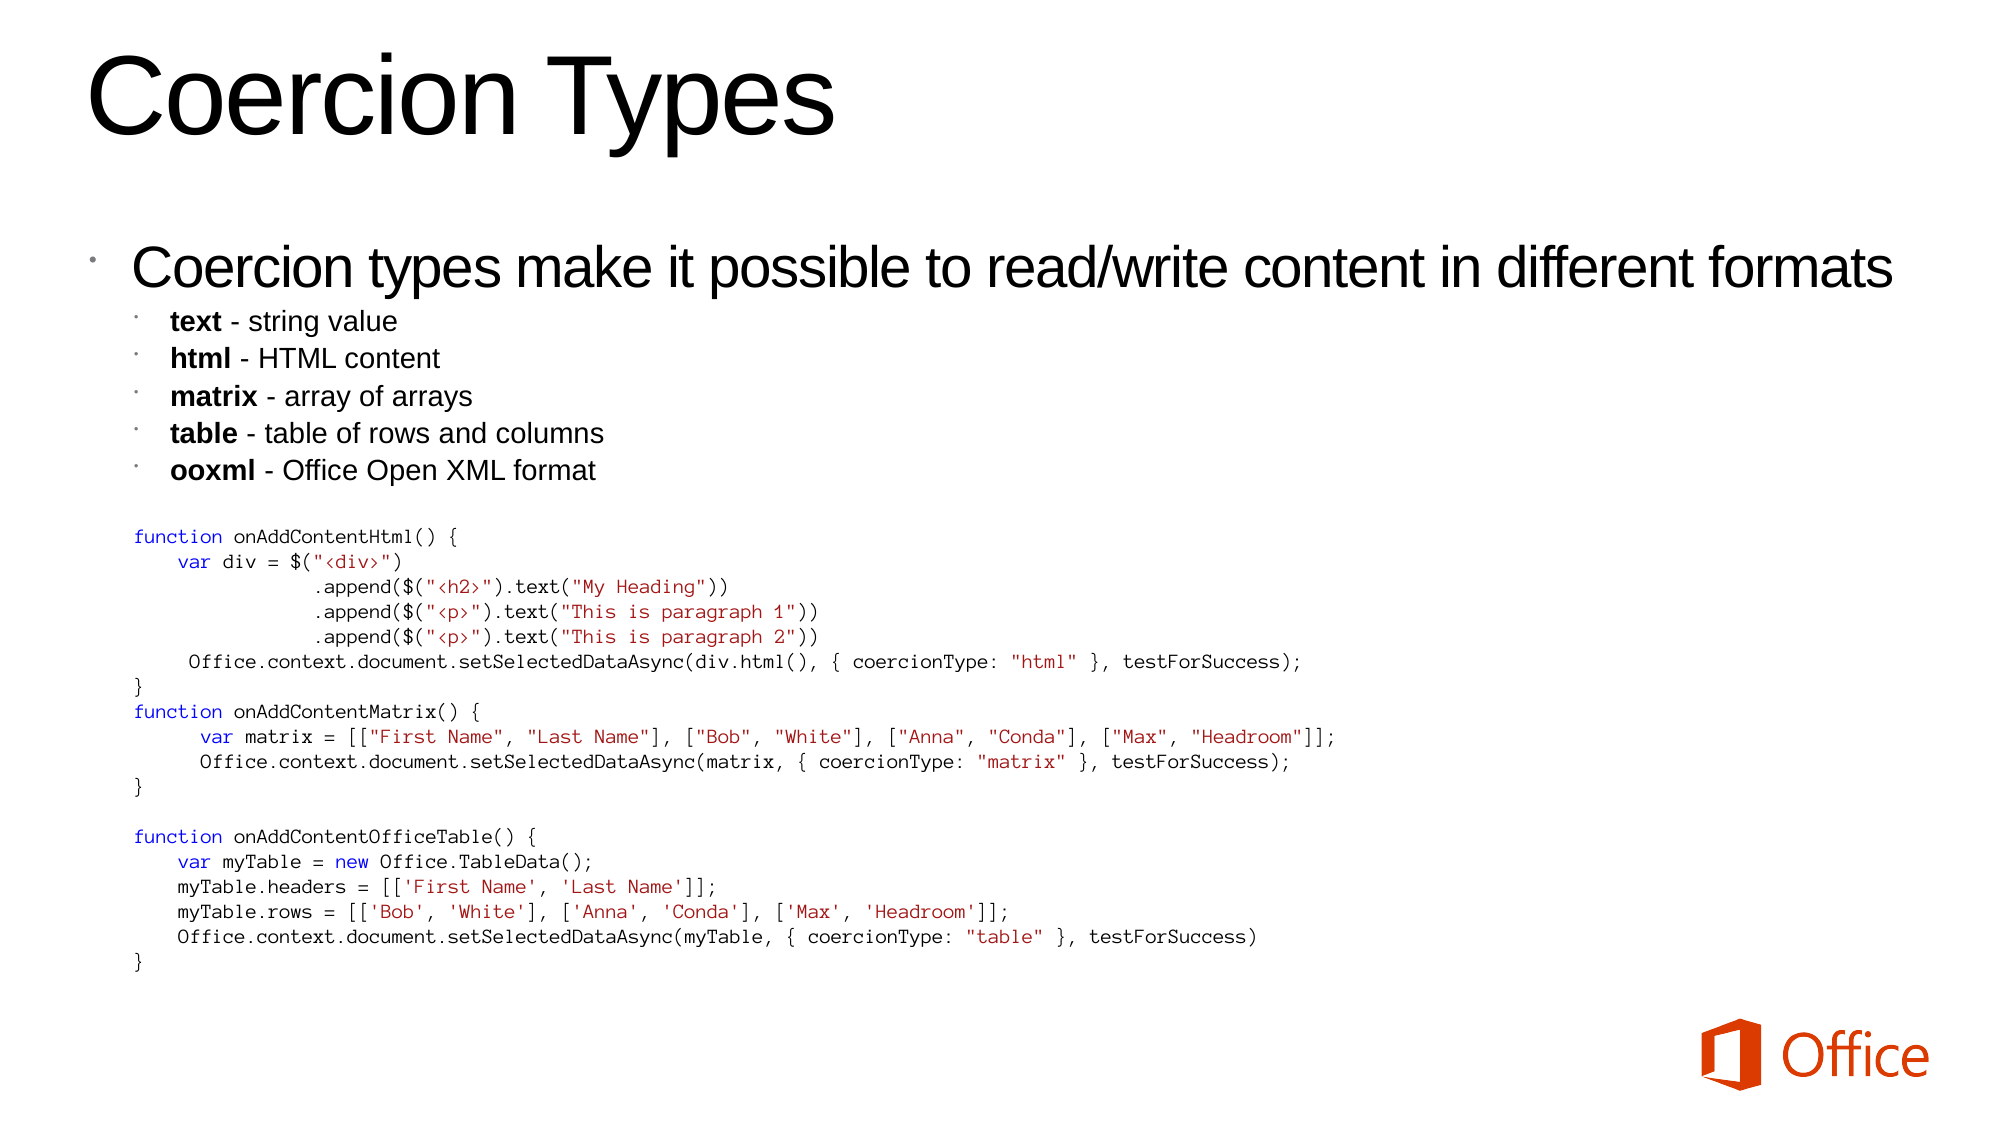

# Coercion Types
Coercion types make it possible to read/write content in different formats
text - string value
html - HTML content
matrix - array of arrays
table - table of rows and columns
ooxml - Office Open XML format

 function onAddContentHtml() {
     var div = $("<div>")
                 .append($("<h2>").text("My Heading"))
                 .append($("<p>").text("This is paragraph 1"))
                 .append($("<p>").text("This is paragraph 2"))
      Office.context.document.setSelectedDataAsync(div.html(), { coercionType: "html" }, testForSuccess);
 }
 function onAddContentMatrix() {
       var matrix = [["First Name", "Last Name"], ["Bob", "White"], ["Anna", "Conda"], ["Max", "Headroom"]];
       Office.context.document.setSelectedDataAsync(matrix, { coercionType: "matrix" }, testForSuccess);
 }

 function onAddContentOfficeTable() {
     var myTable = new Office.TableData();
     myTable.headers = [['First Name', 'Last Name']];
     myTable.rows = [['Bob', 'White'], ['Anna', 'Conda'], ['Max', 'Headroom']];
     Office.context.document.setSelectedDataAsync(myTable, { coercionType: "table" }, testForSuccess)
 }